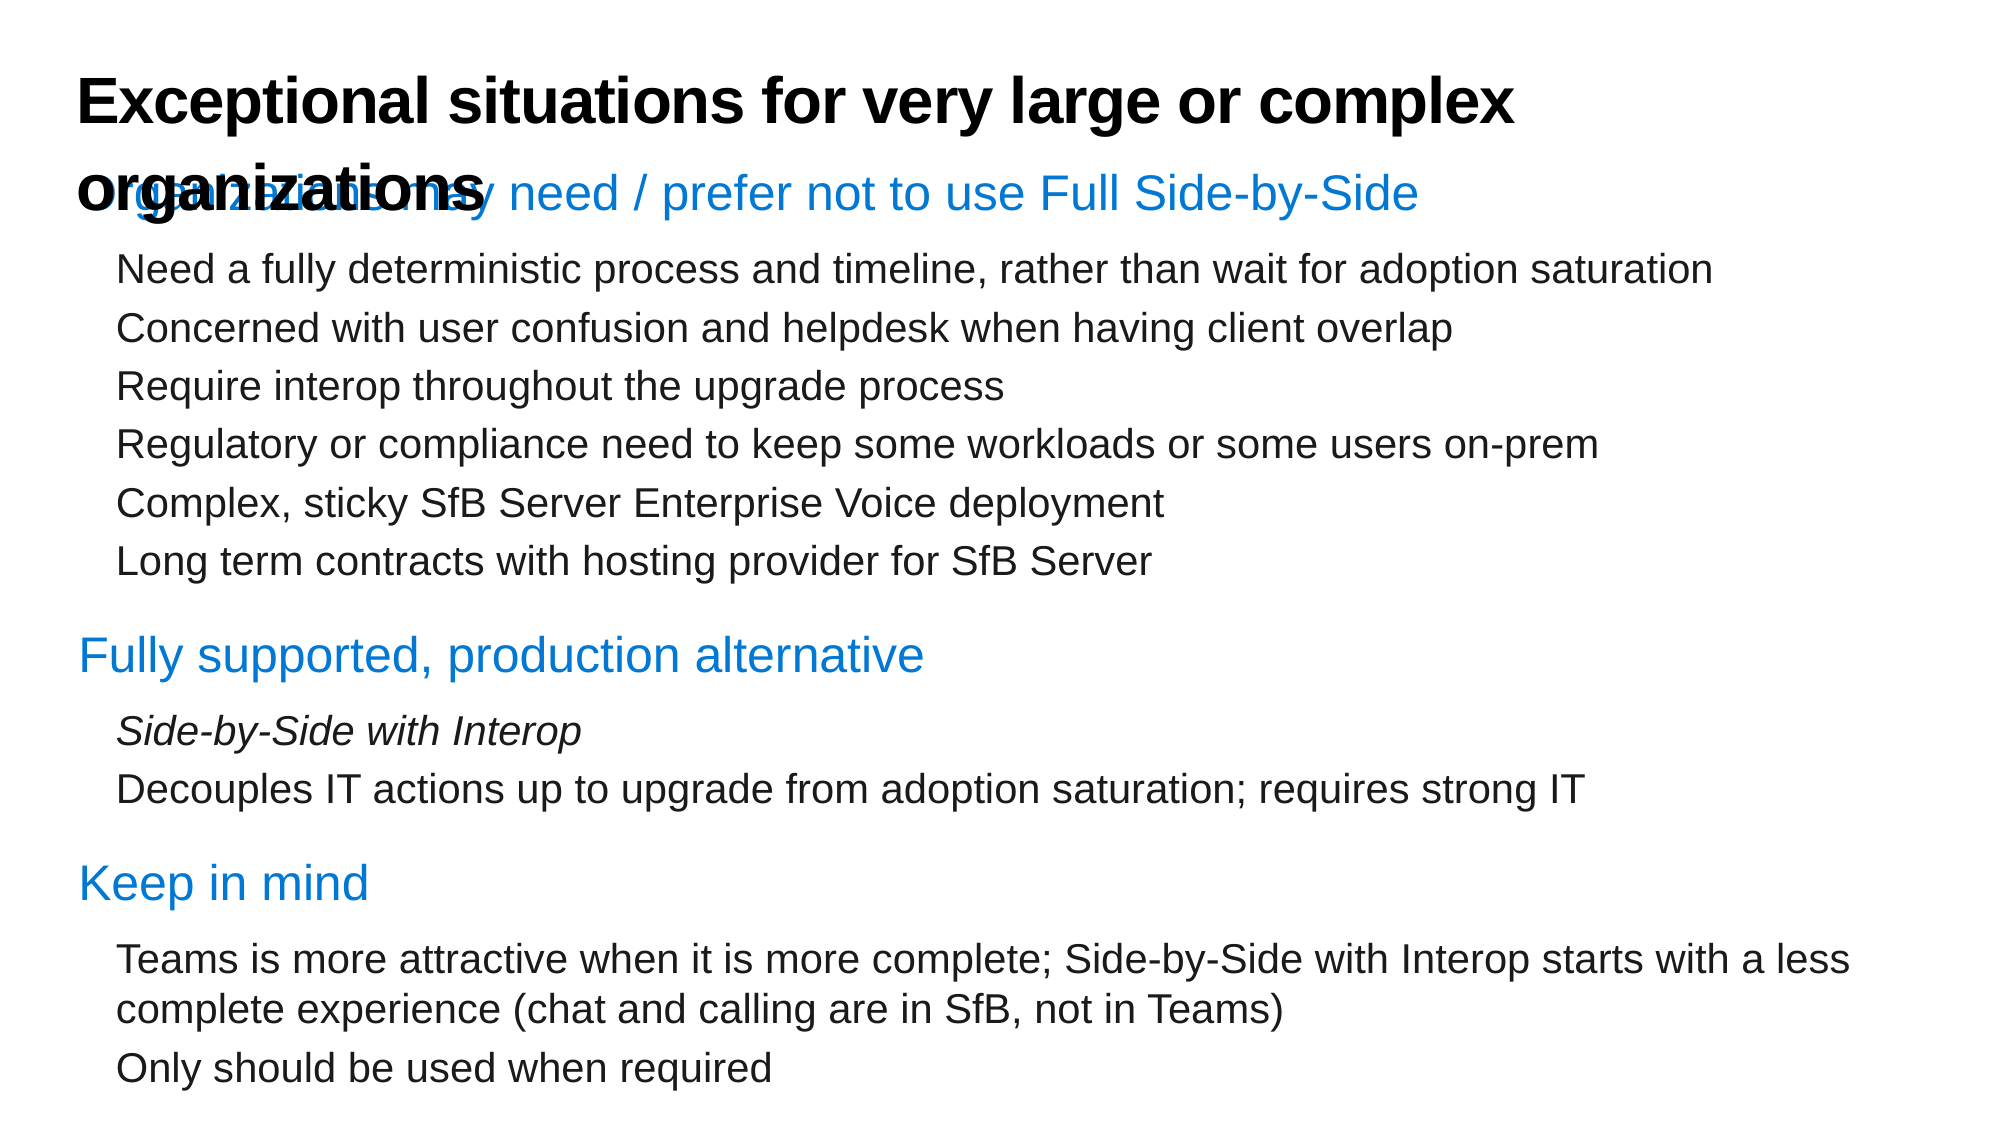

# Exceptional situations for very large or complex organizations
Organizations may need / prefer not to use Full Side-by-Side
Need a fully deterministic process and timeline, rather than wait for adoption saturation
Concerned with user confusion and helpdesk when having client overlap
Require interop throughout the upgrade process
Regulatory or compliance need to keep some workloads or some users on-prem
Complex, sticky SfB Server Enterprise Voice deployment
Long term contracts with hosting provider for SfB Server

Fully supported, production alternative
Side-by-Side with Interop
Decouples IT actions up to upgrade from adoption saturation; requires strong IT

Keep in mind
Teams is more attractive when it is more complete; Side-by-Side with Interop starts with a less complete experience (chat and calling are in SfB, not in Teams)
Only should be used when required